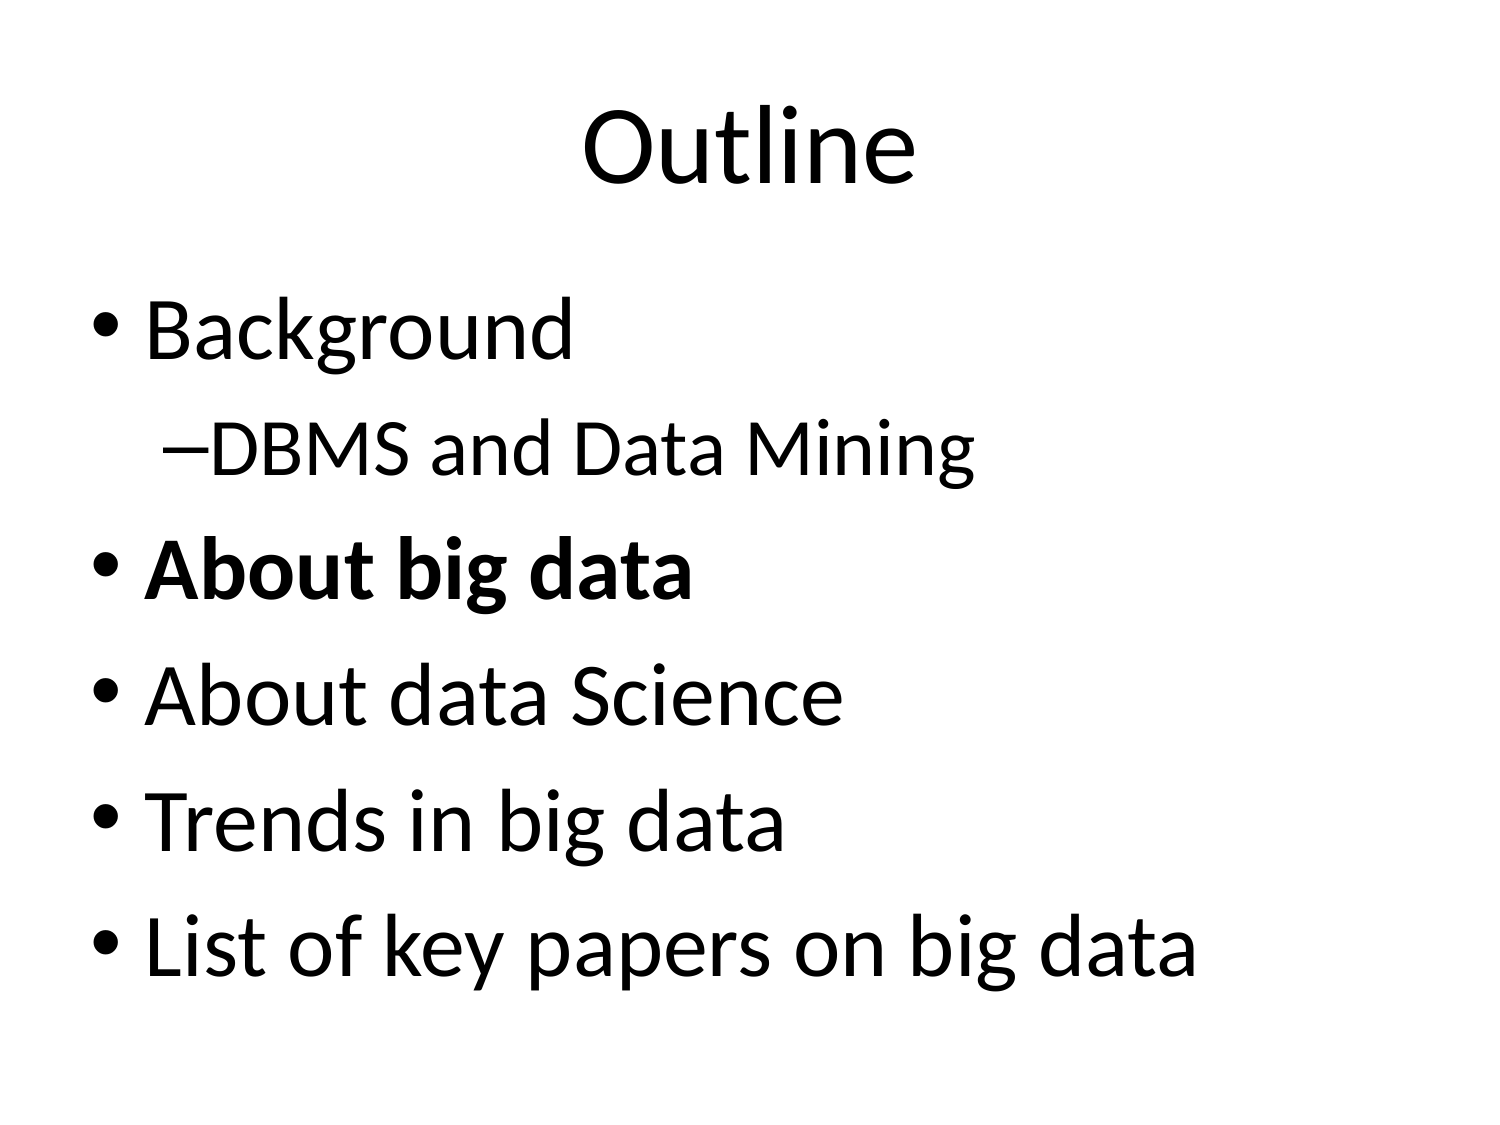

# Outline
Background
DBMS and Data Mining
About big data
About data Science
Trends in big data
List of key papers on big data